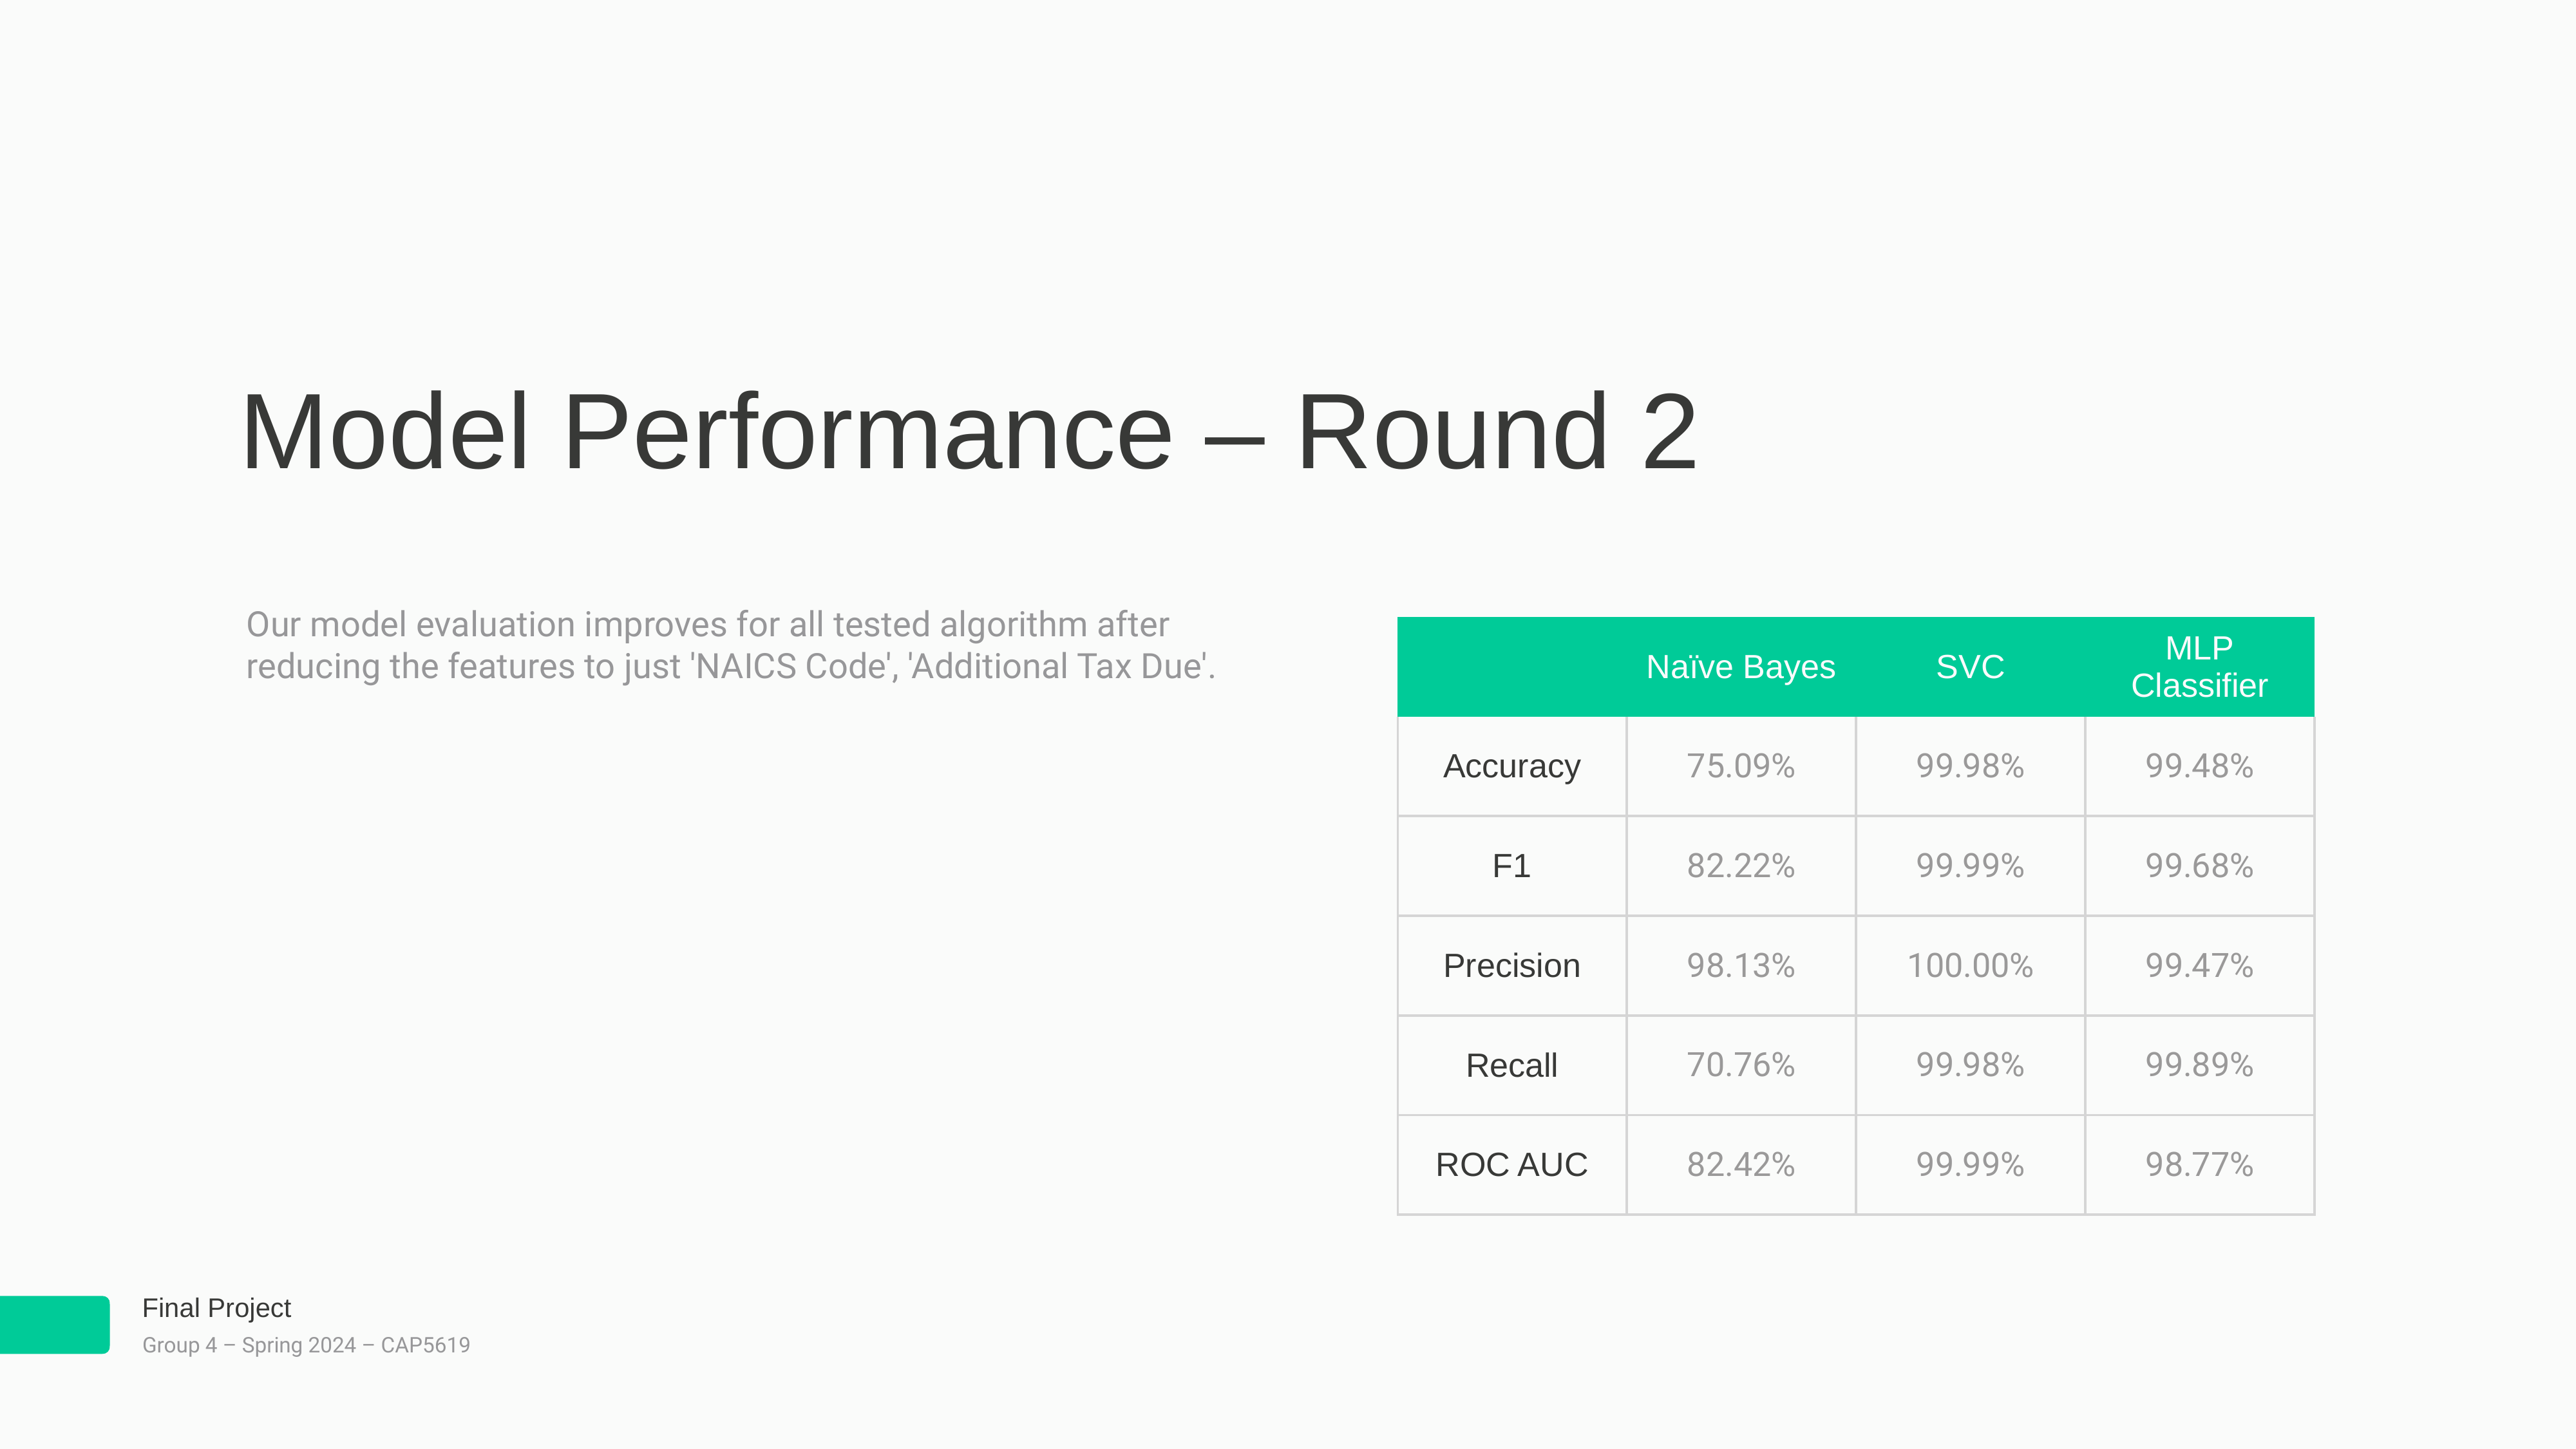

Model Performance – Round 2
Our model evaluation improves for all tested algorithm after reducing the features to just 'NAICS Code', 'Additional Tax Due'.
|  | Naïve Bayes | SVC | MLP Classifier |
| --- | --- | --- | --- |
| Accuracy | 75.09% | 99.98% | 99.48% |
| F1 | 82.22% | 99.99% | 99.68% |
| Precision | 98.13% | 100.00% | 99.47% |
| Recall | 70.76% | 99.98% | 99.89% |
| ROC AUC | 82.42% | 99.99% | 98.77% |